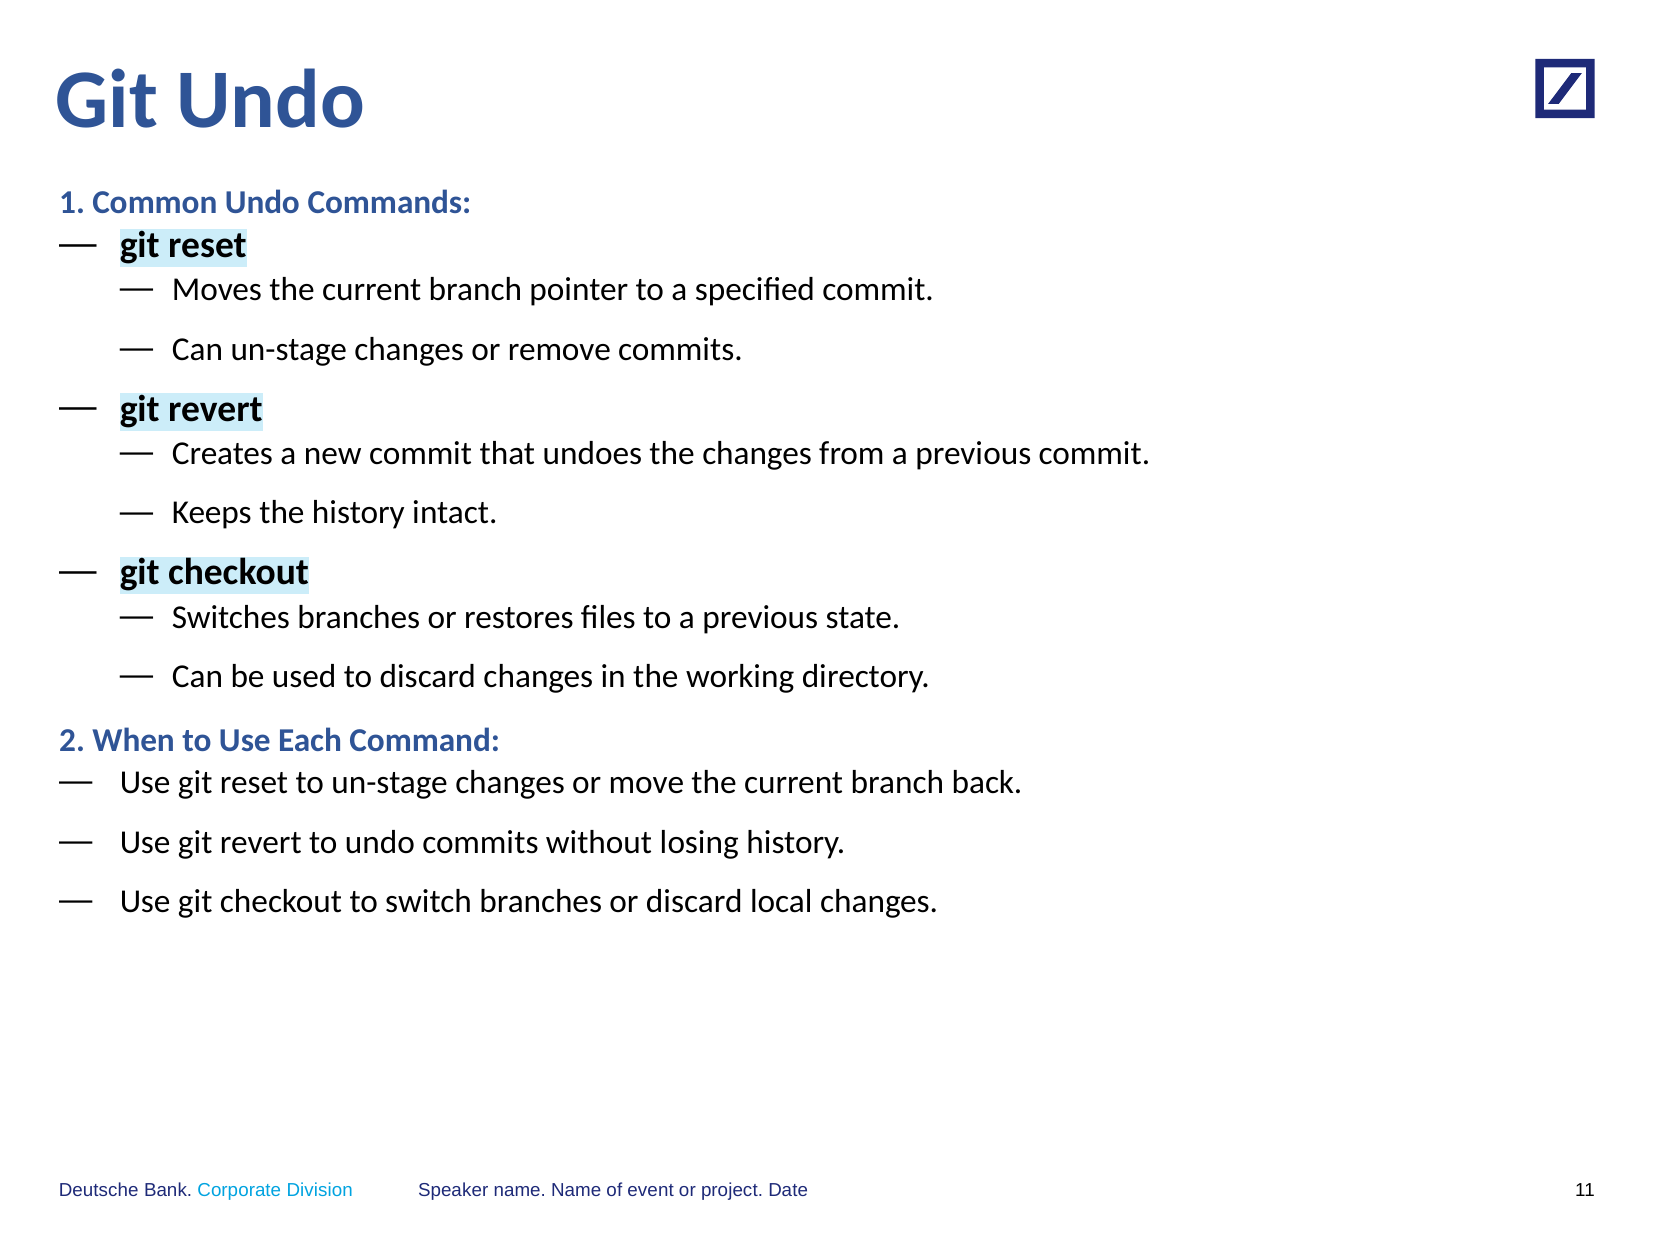

# Git Undo
1. Common Undo Commands:
git reset
Moves the current branch pointer to a specified commit.
Can un-stage changes or remove commits.
git revert
Creates a new commit that undoes the changes from a previous commit.
Keeps the history intact.
git checkout
Switches branches or restores files to a previous state.
Can be used to discard changes in the working directory.
2. When to Use Each Command:
Use git reset to un-stage changes or move the current branch back.
Use git revert to undo commits without losing history.
Use git checkout to switch branches or discard local changes.

Speaker name. Name of event or project. Date
11